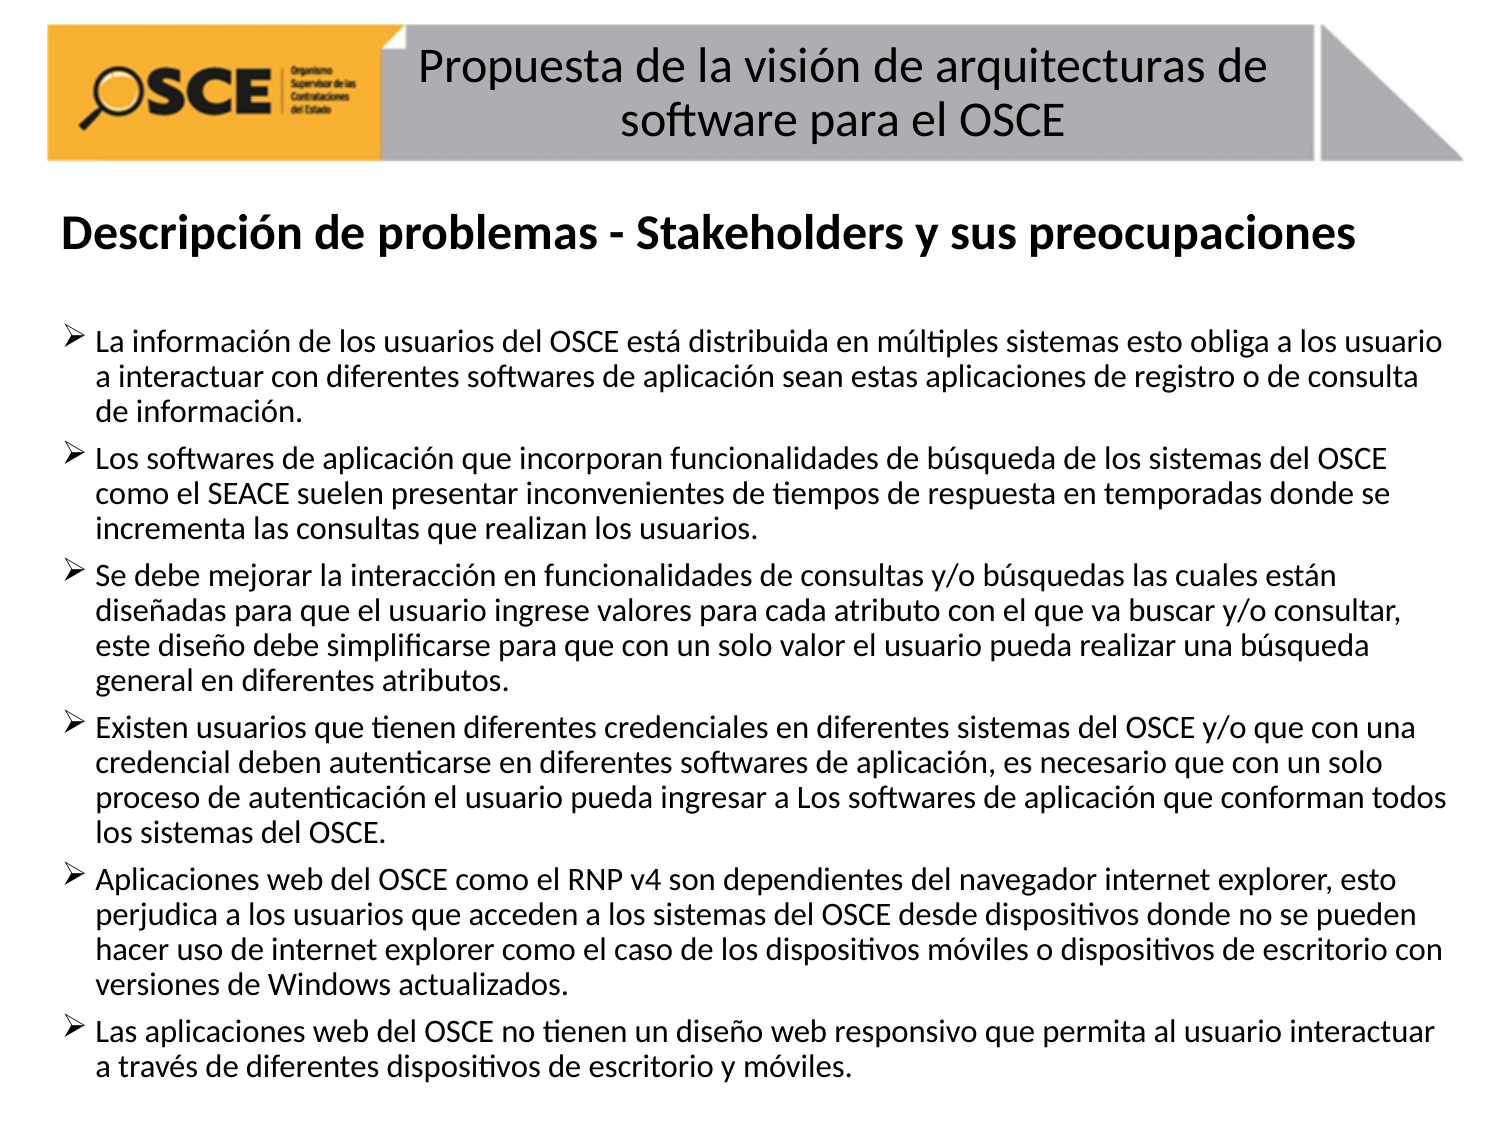

# Propuesta de la visión de arquitecturas de software para el OSCE
Descripción de problemas - Stakeholders y sus preocupaciones
La información de los usuarios del OSCE está distribuida en múltiples sistemas esto obliga a los usuario a interactuar con diferentes softwares de aplicación sean estas aplicaciones de registro o de consulta de información.
Los softwares de aplicación que incorporan funcionalidades de búsqueda de los sistemas del OSCE como el SEACE suelen presentar inconvenientes de tiempos de respuesta en temporadas donde se incrementa las consultas que realizan los usuarios.
Se debe mejorar la interacción en funcionalidades de consultas y/o búsquedas las cuales están diseñadas para que el usuario ingrese valores para cada atributo con el que va buscar y/o consultar, este diseño debe simplificarse para que con un solo valor el usuario pueda realizar una búsqueda general en diferentes atributos.
Existen usuarios que tienen diferentes credenciales en diferentes sistemas del OSCE y/o que con una credencial deben autenticarse en diferentes softwares de aplicación, es necesario que con un solo proceso de autenticación el usuario pueda ingresar a Los softwares de aplicación que conforman todos los sistemas del OSCE.
Aplicaciones web del OSCE como el RNP v4 son dependientes del navegador internet explorer, esto perjudica a los usuarios que acceden a los sistemas del OSCE desde dispositivos donde no se pueden hacer uso de internet explorer como el caso de los dispositivos móviles o dispositivos de escritorio con versiones de Windows actualizados.
Las aplicaciones web del OSCE no tienen un diseño web responsivo que permita al usuario interactuar a través de diferentes dispositivos de escritorio y móviles.